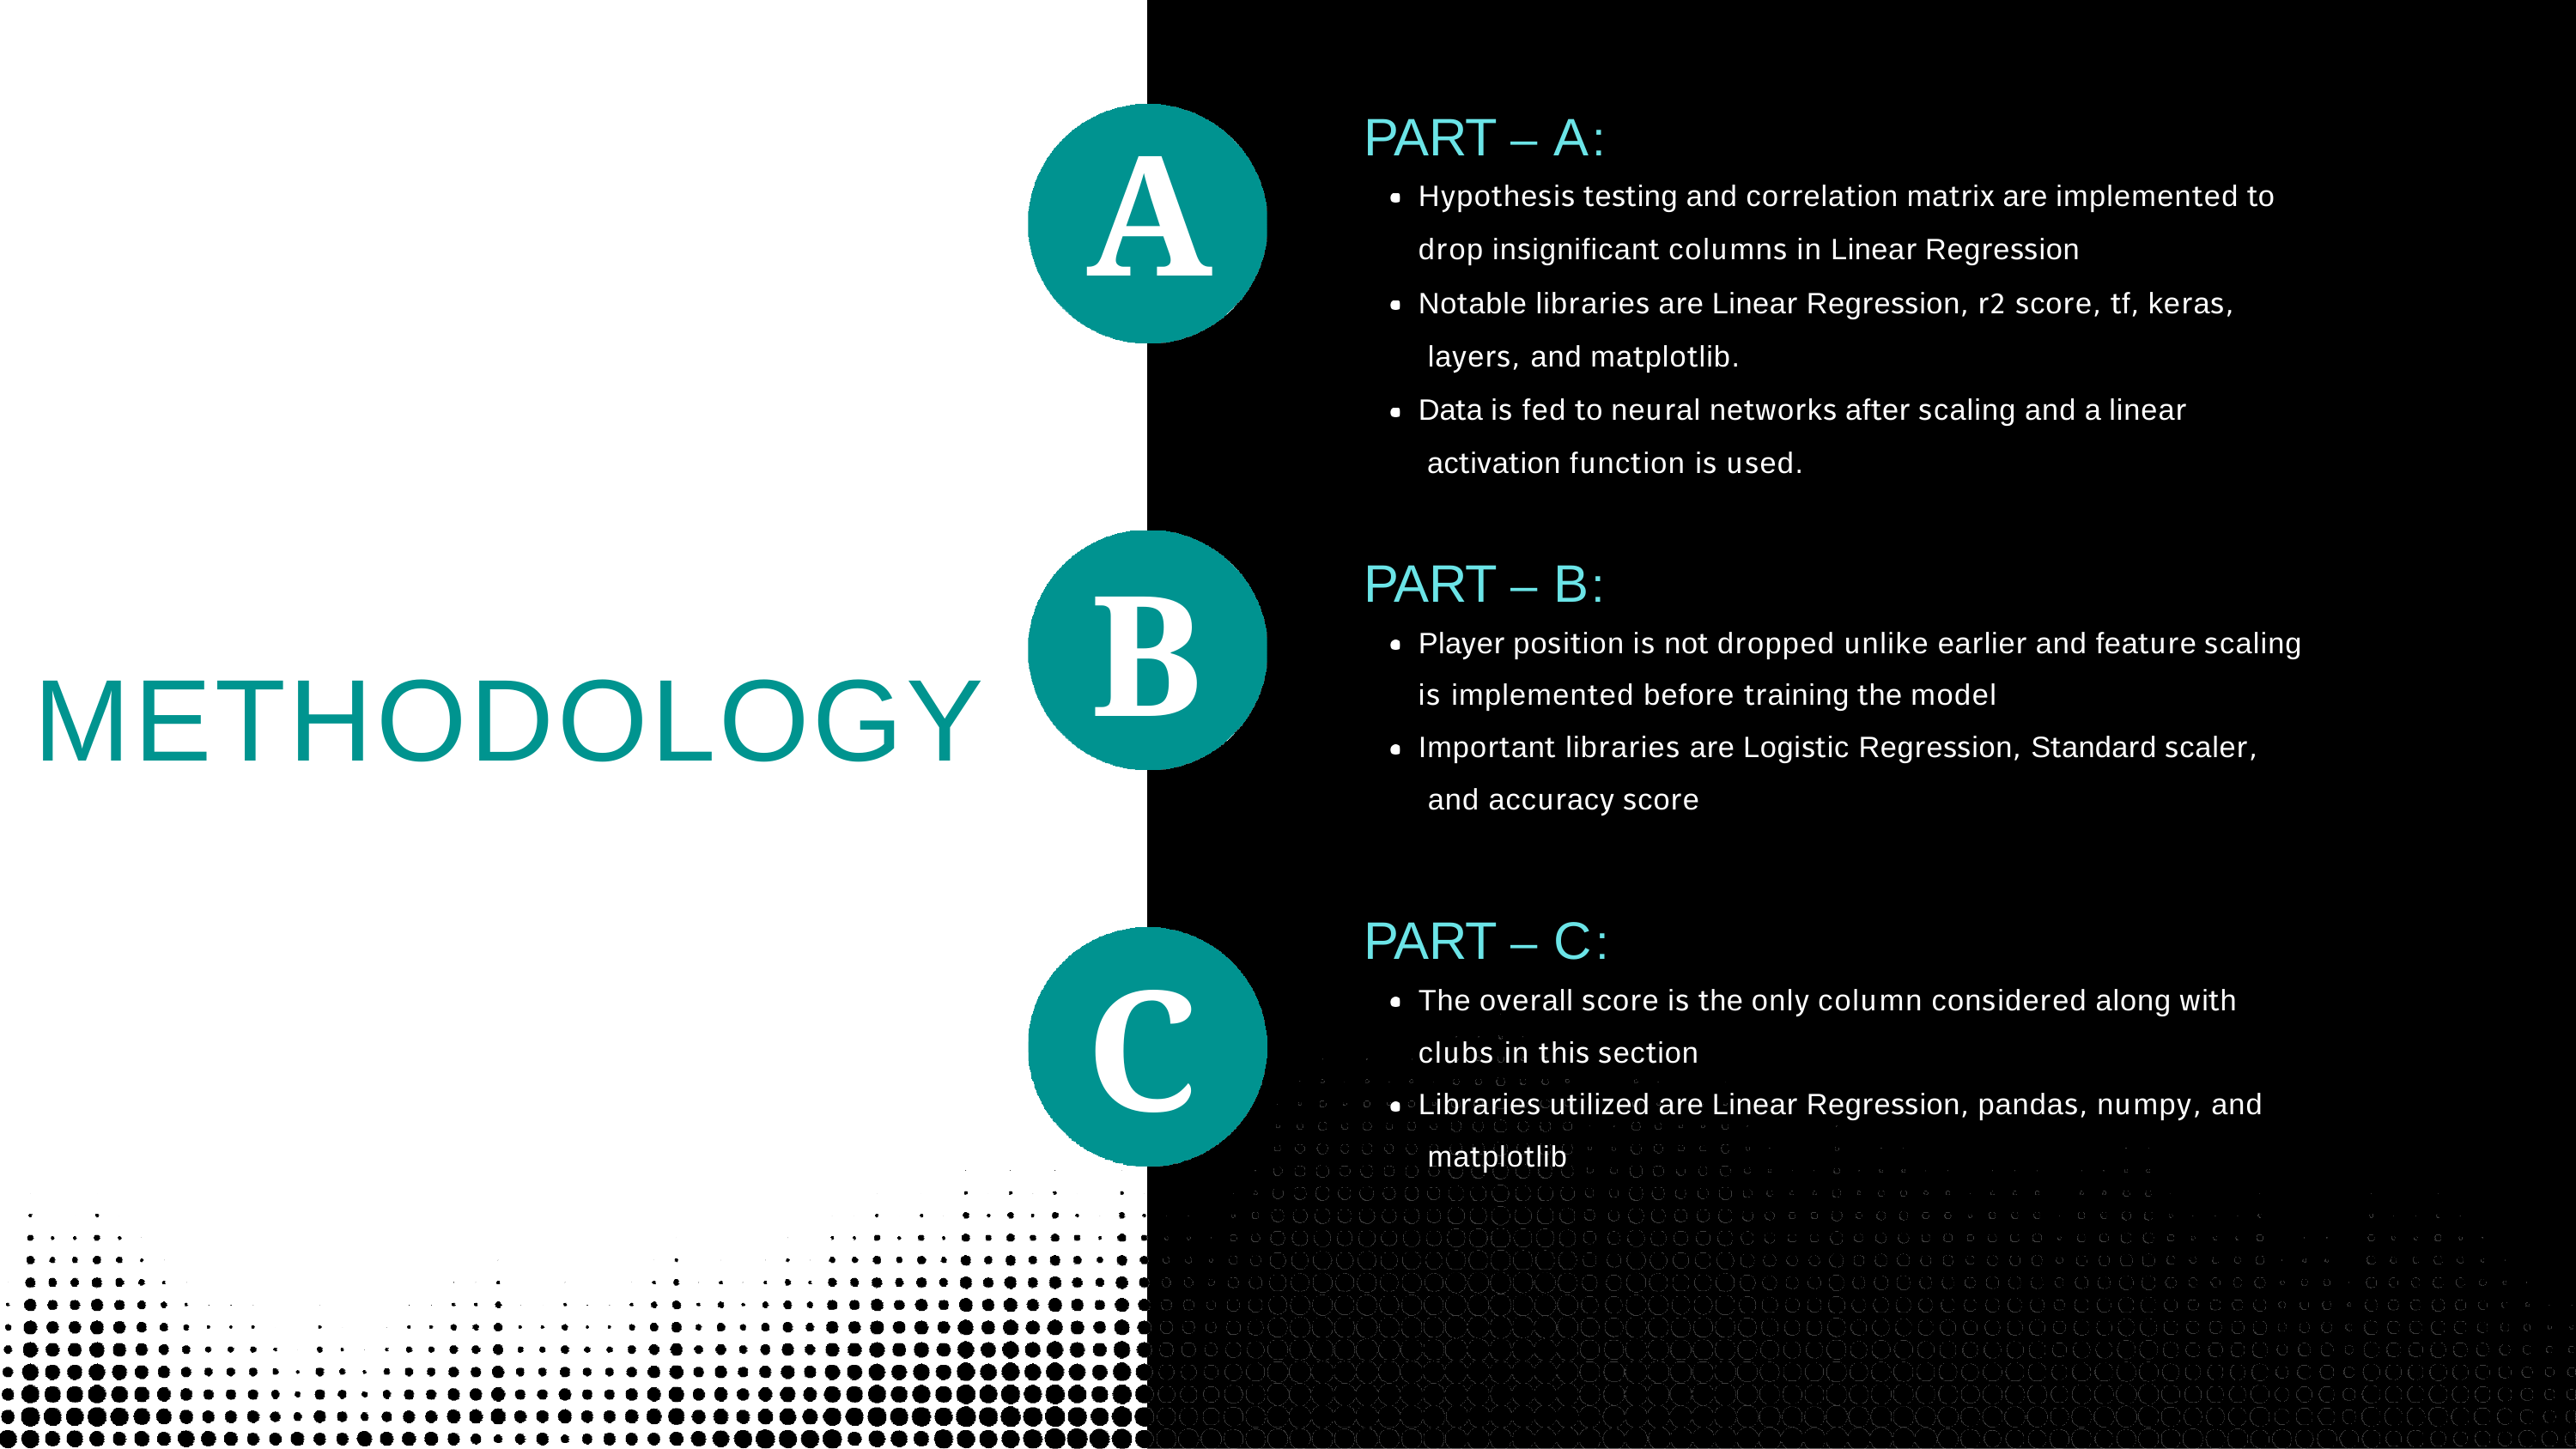

PART – A:
Hypothesis testing and correlation matrix are implemented to
drop insignificant columns in Linear Regression
Notable libraries are Linear Regression, r2 score, tf, keras,  layers, and matplotlib.
Data is fed to neural networks after scaling and a linear  activation function is used.
# A

PART – B:
Player position is not dropped unlike earlier and feature scaling
is implemented before training the model
Important libraries are Logistic Regression, Standard scaler,  and accuracy score
B
C

METHODOLOGY
PART – C:
The overall score is the only column considered along with
clubs in this section
Libraries utilized are Linear Regression, pandas, numpy, and  matplotlib